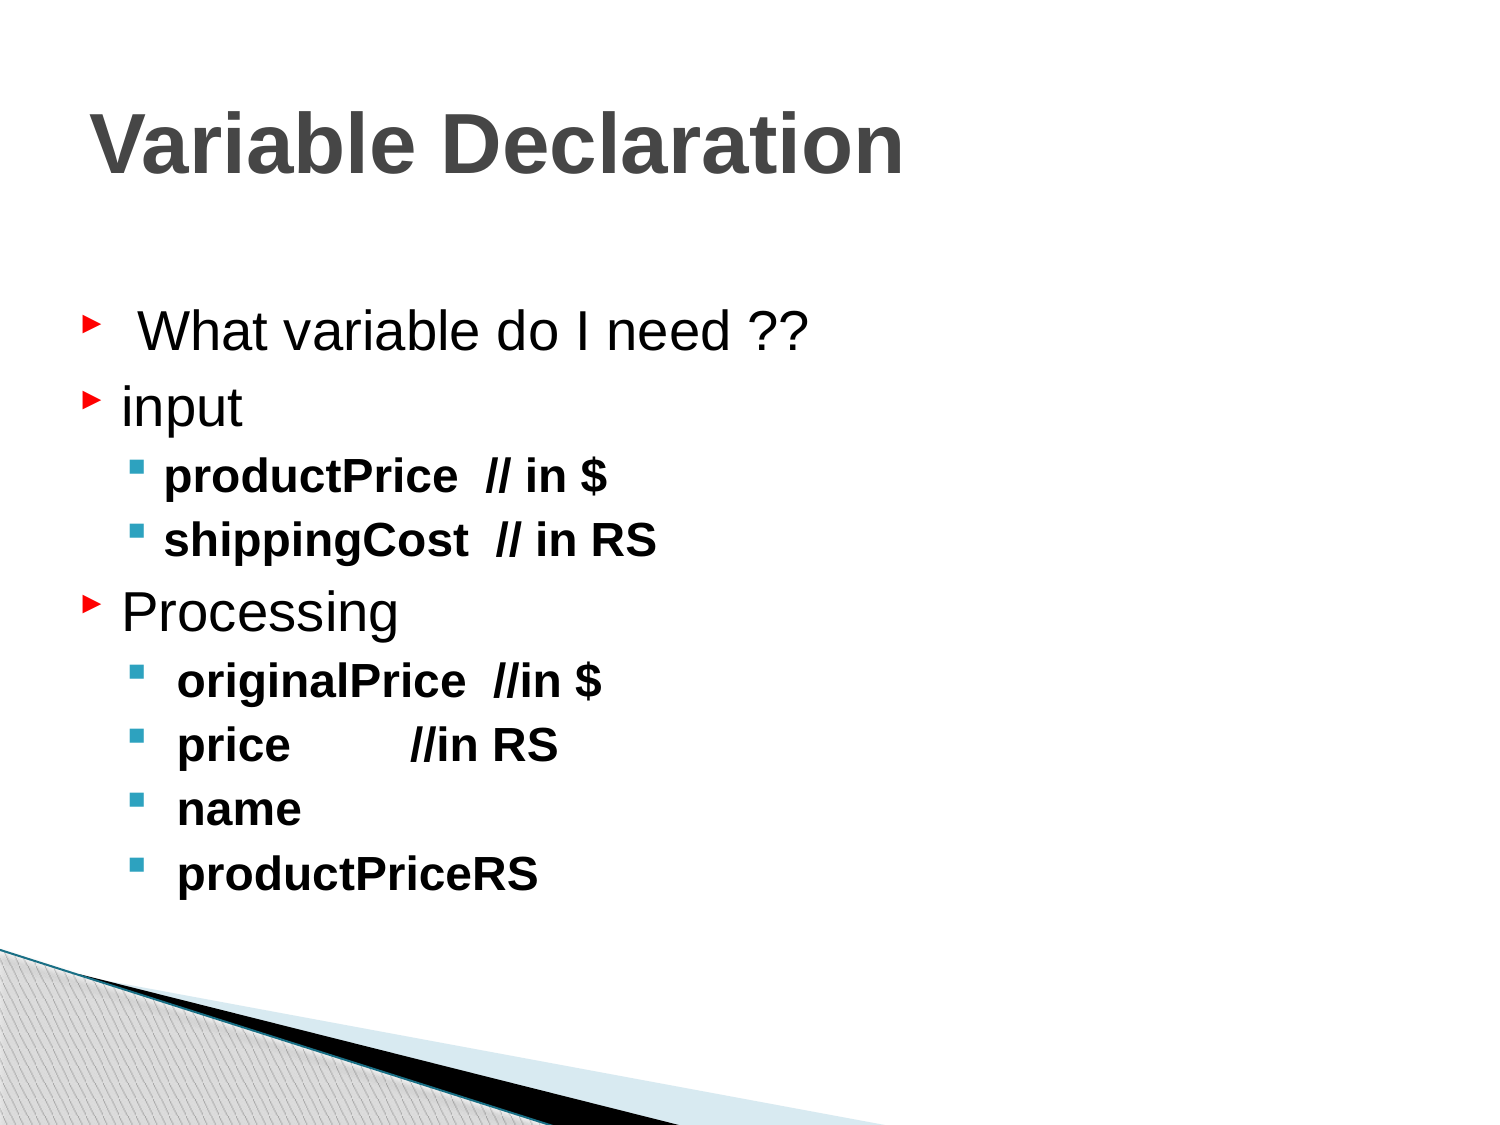

# Variable Declaration
 What variable do I need ??
input
productPrice  // in $
shippingCost  // in RS
Processing
 originalPrice  //in $
 price         //in RS
 name
 productPriceRS